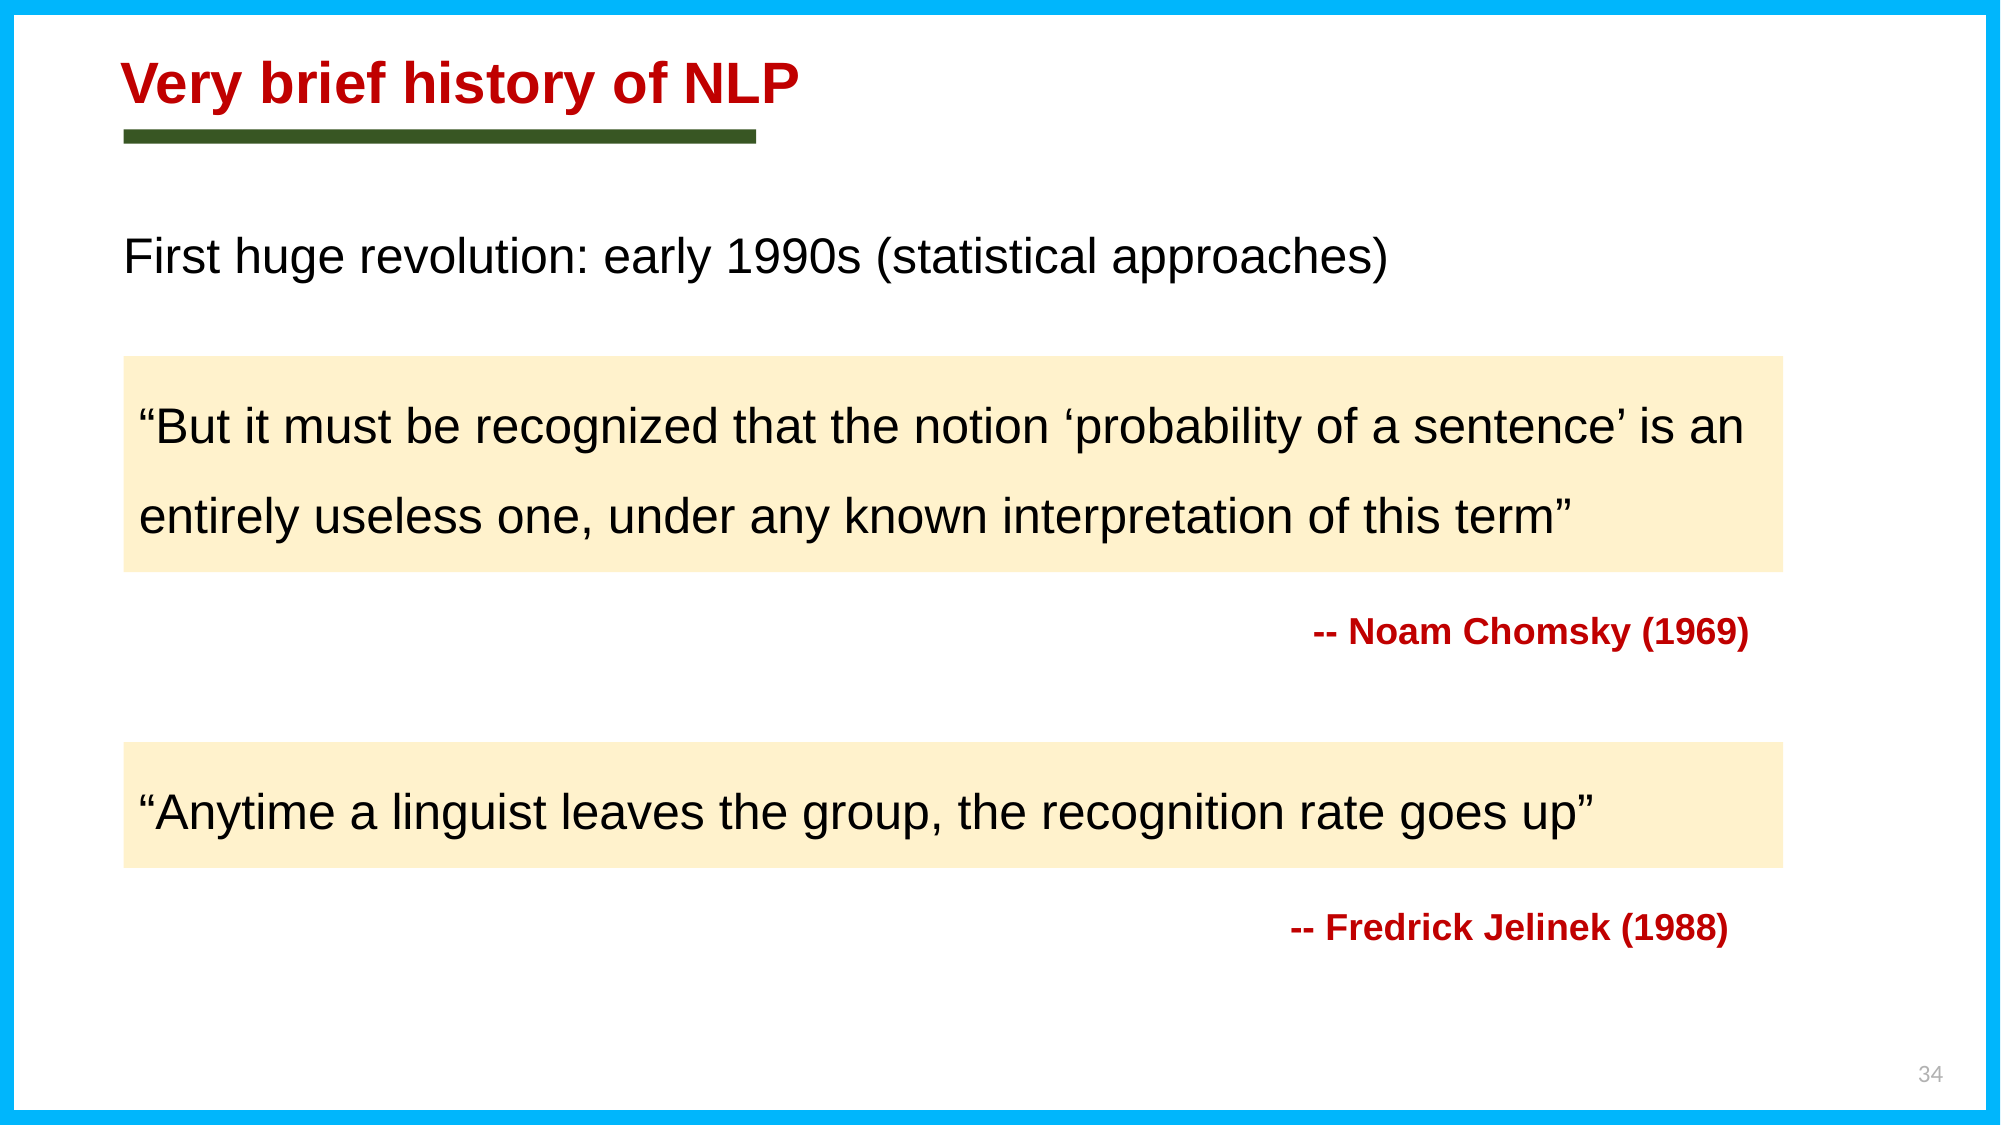

# Very brief history of NLP

First huge revolution: early 1990s (statistical approaches)
“But it must be recognized that the notion ‘probability of a sentence’ is an entirely useless one, under any known interpretation of this term”
-- Noam Chomsky (1969)
“Anytime a linguist leaves the group, the recognition rate goes up”
-- Fredrick Jelinek (1988)
34